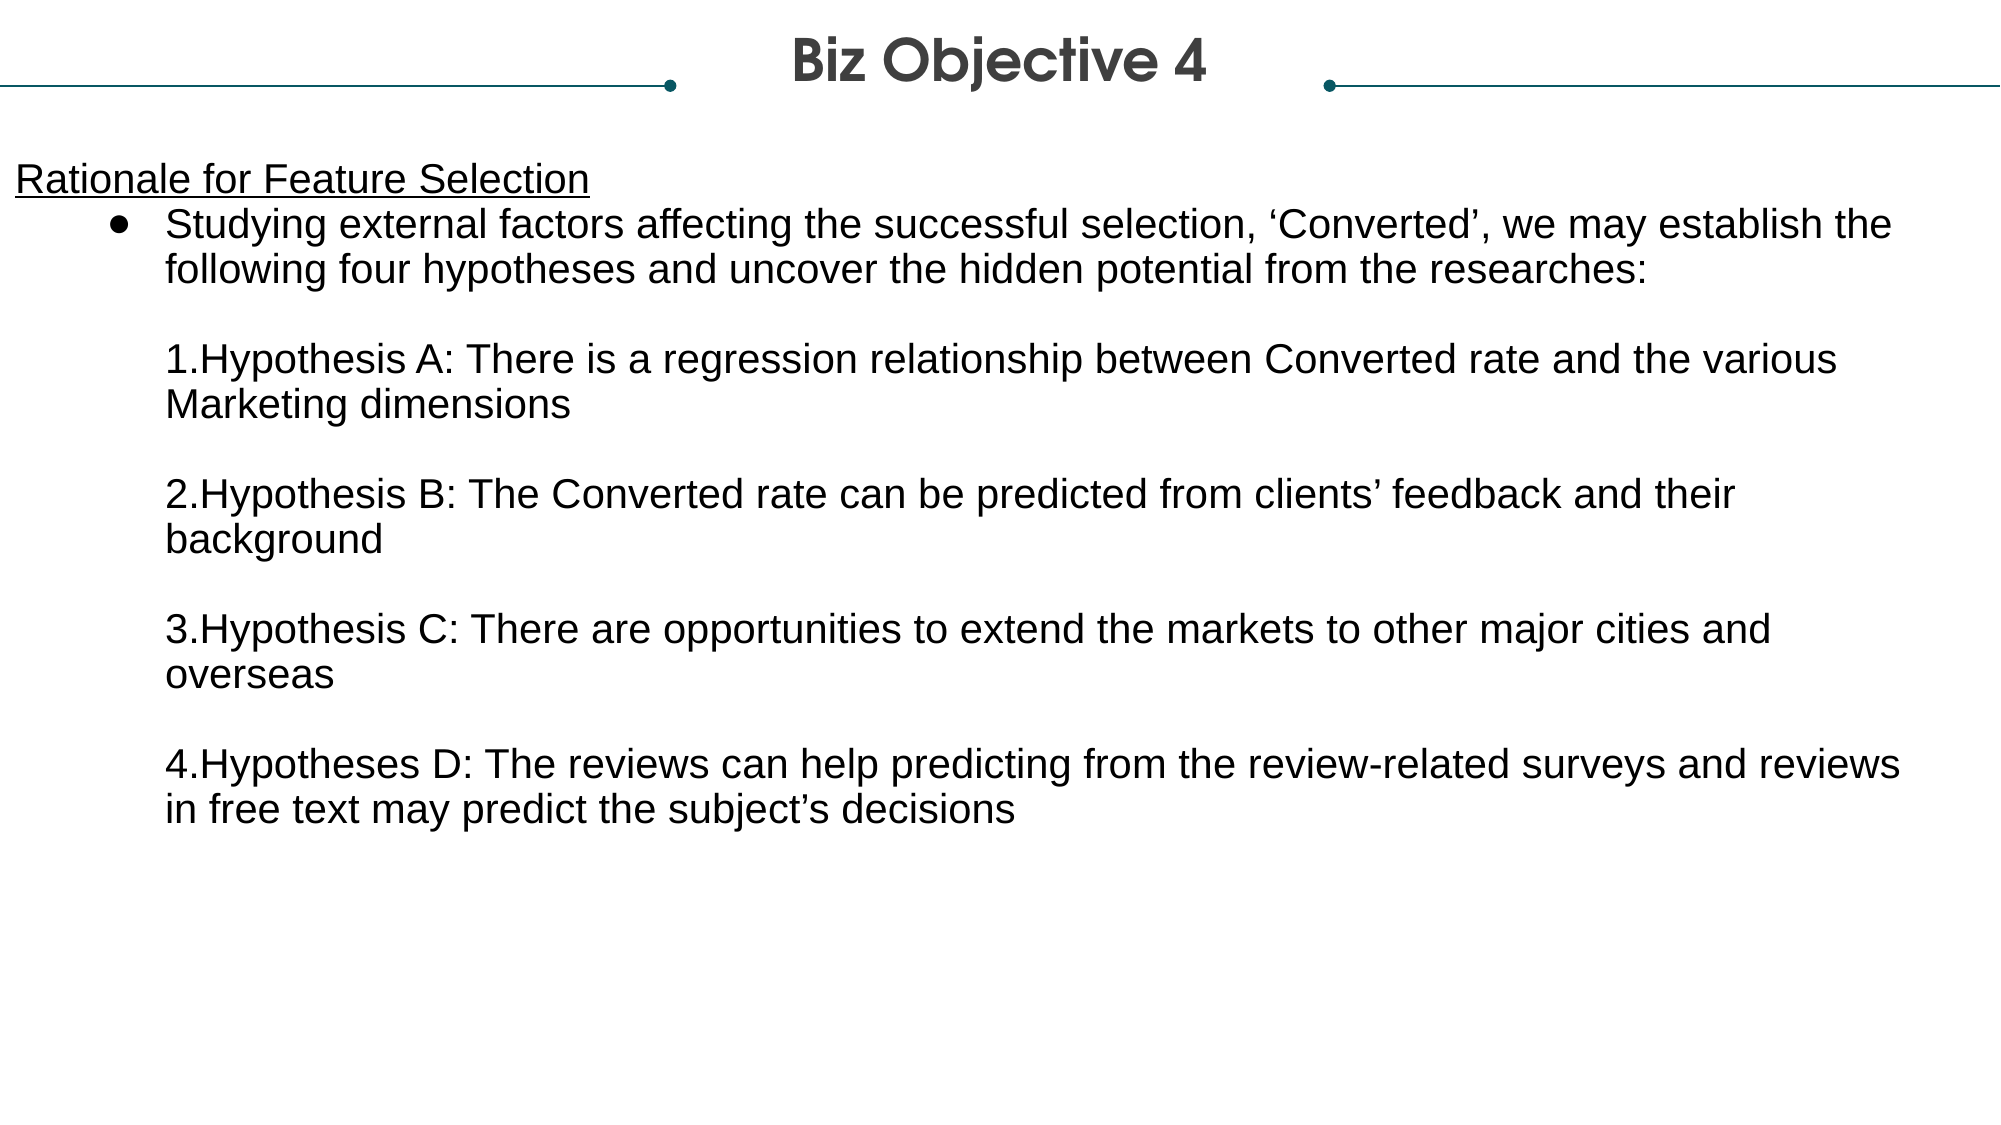

Biz Objective 4
Rationale for Feature Selection
Studying external factors affecting the successful selection, ‘Converted’, we may establish the following four hypotheses and uncover the hidden potential from the researches:

1.Hypothesis A: There is a regression relationship between Converted rate and the various Marketing dimensions

2.Hypothesis B: The Converted rate can be predicted from clients’ feedback and their background

3.Hypothesis C: There are opportunities to extend the markets to other major cities and overseas

4.Hypotheses D: The reviews can help predicting from the review-related surveys and reviews in free text may predict the subject’s decisions